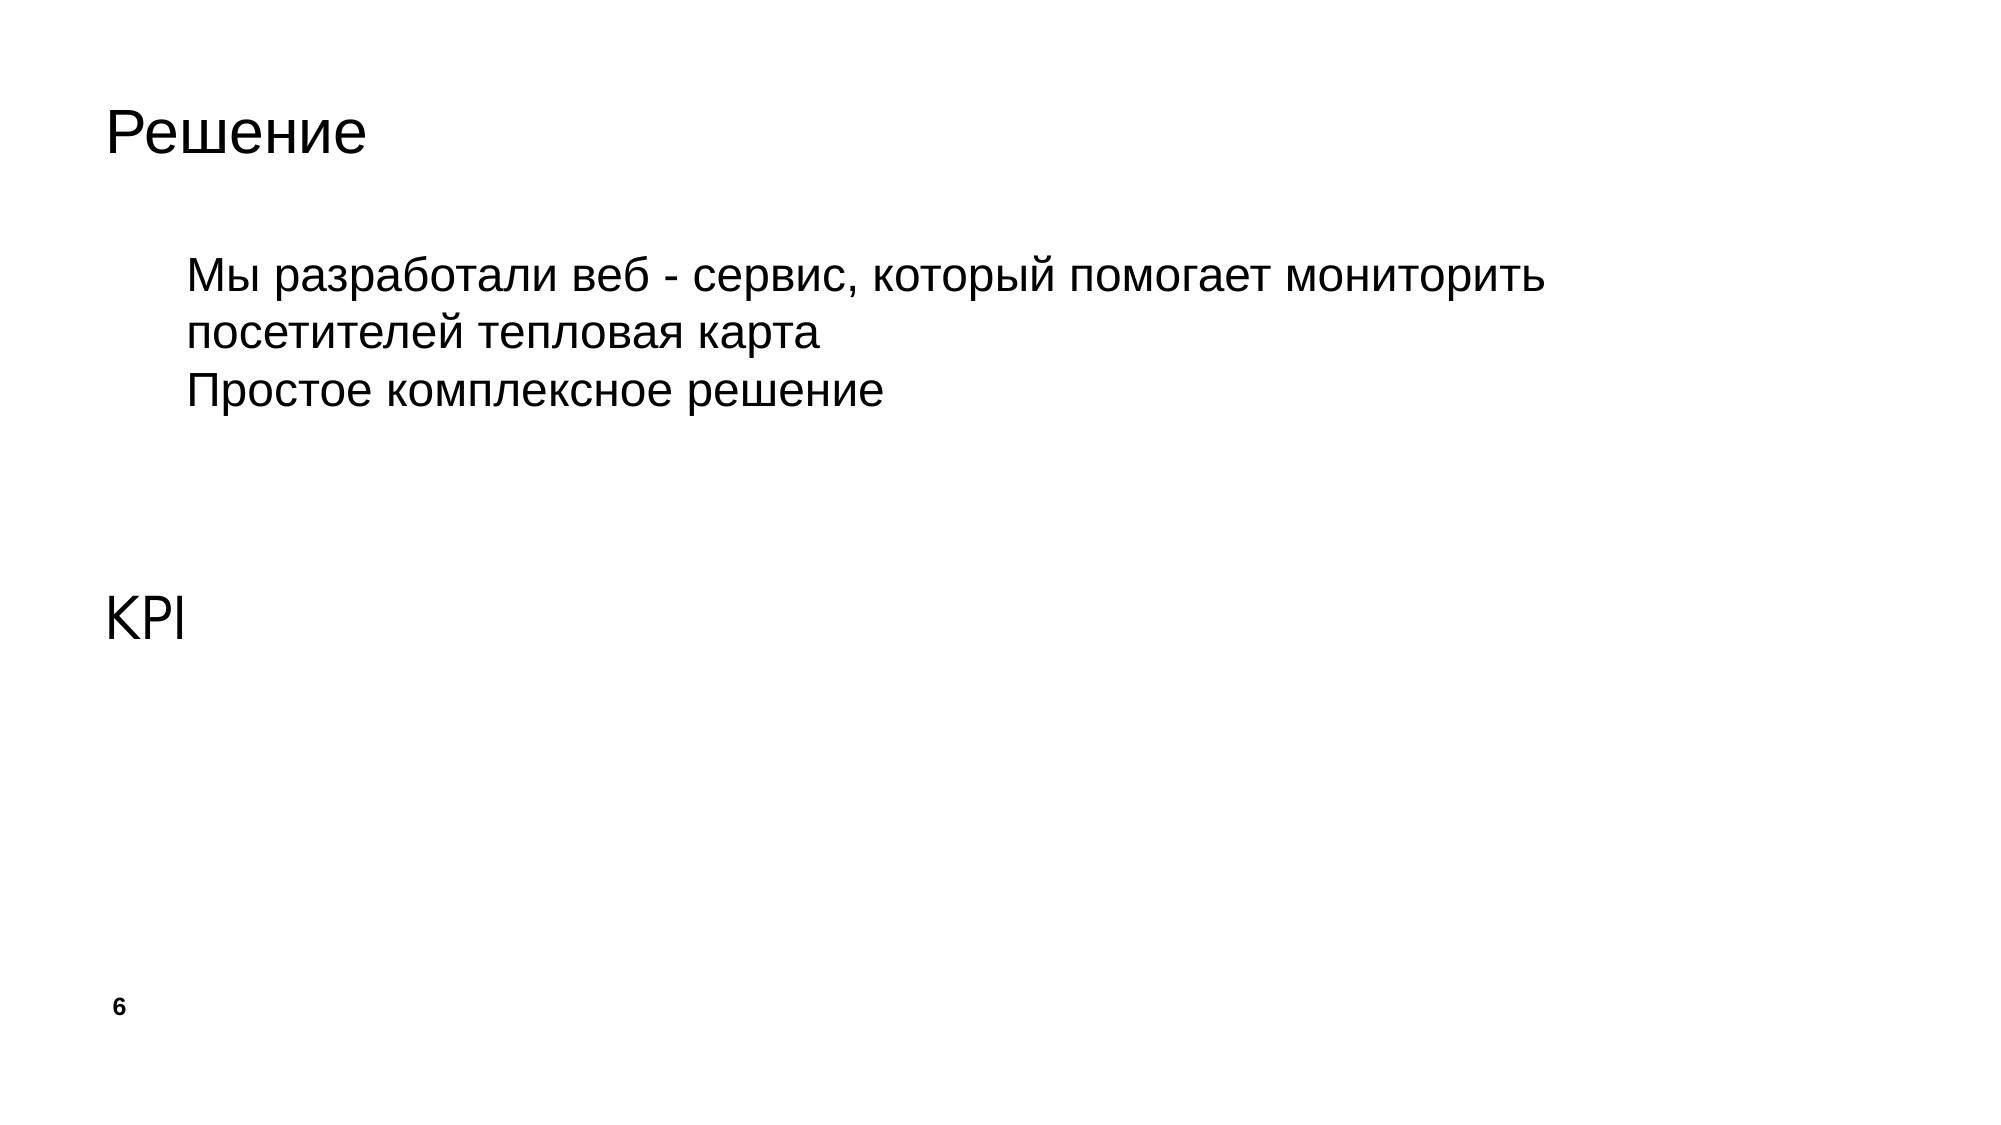

Решение
Мы разработали веб - сервис, который помогает мониторить посетителей тепловая карта
Простое комплексное решение

KPI